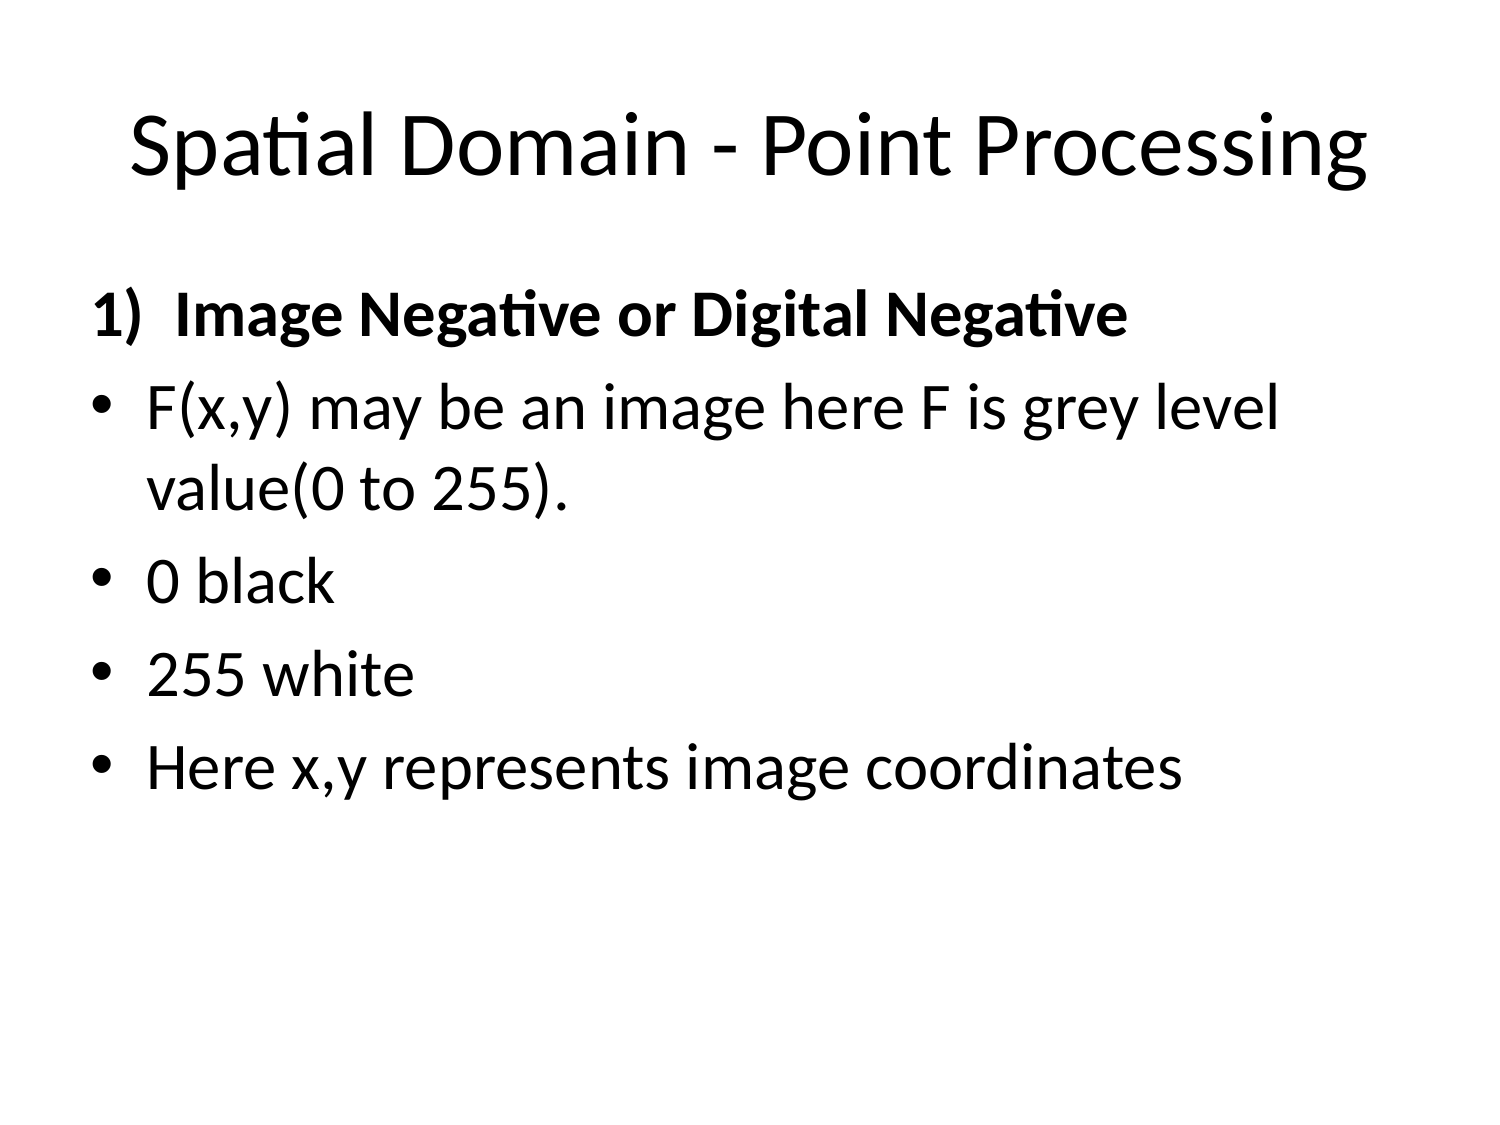

# Spatial Domain - Point Processing
Image Negative or Digital Negative
F(x,y) may be an image here F is grey level value(0 to 255).
0 black
255 white
Here x,y represents image coordinates